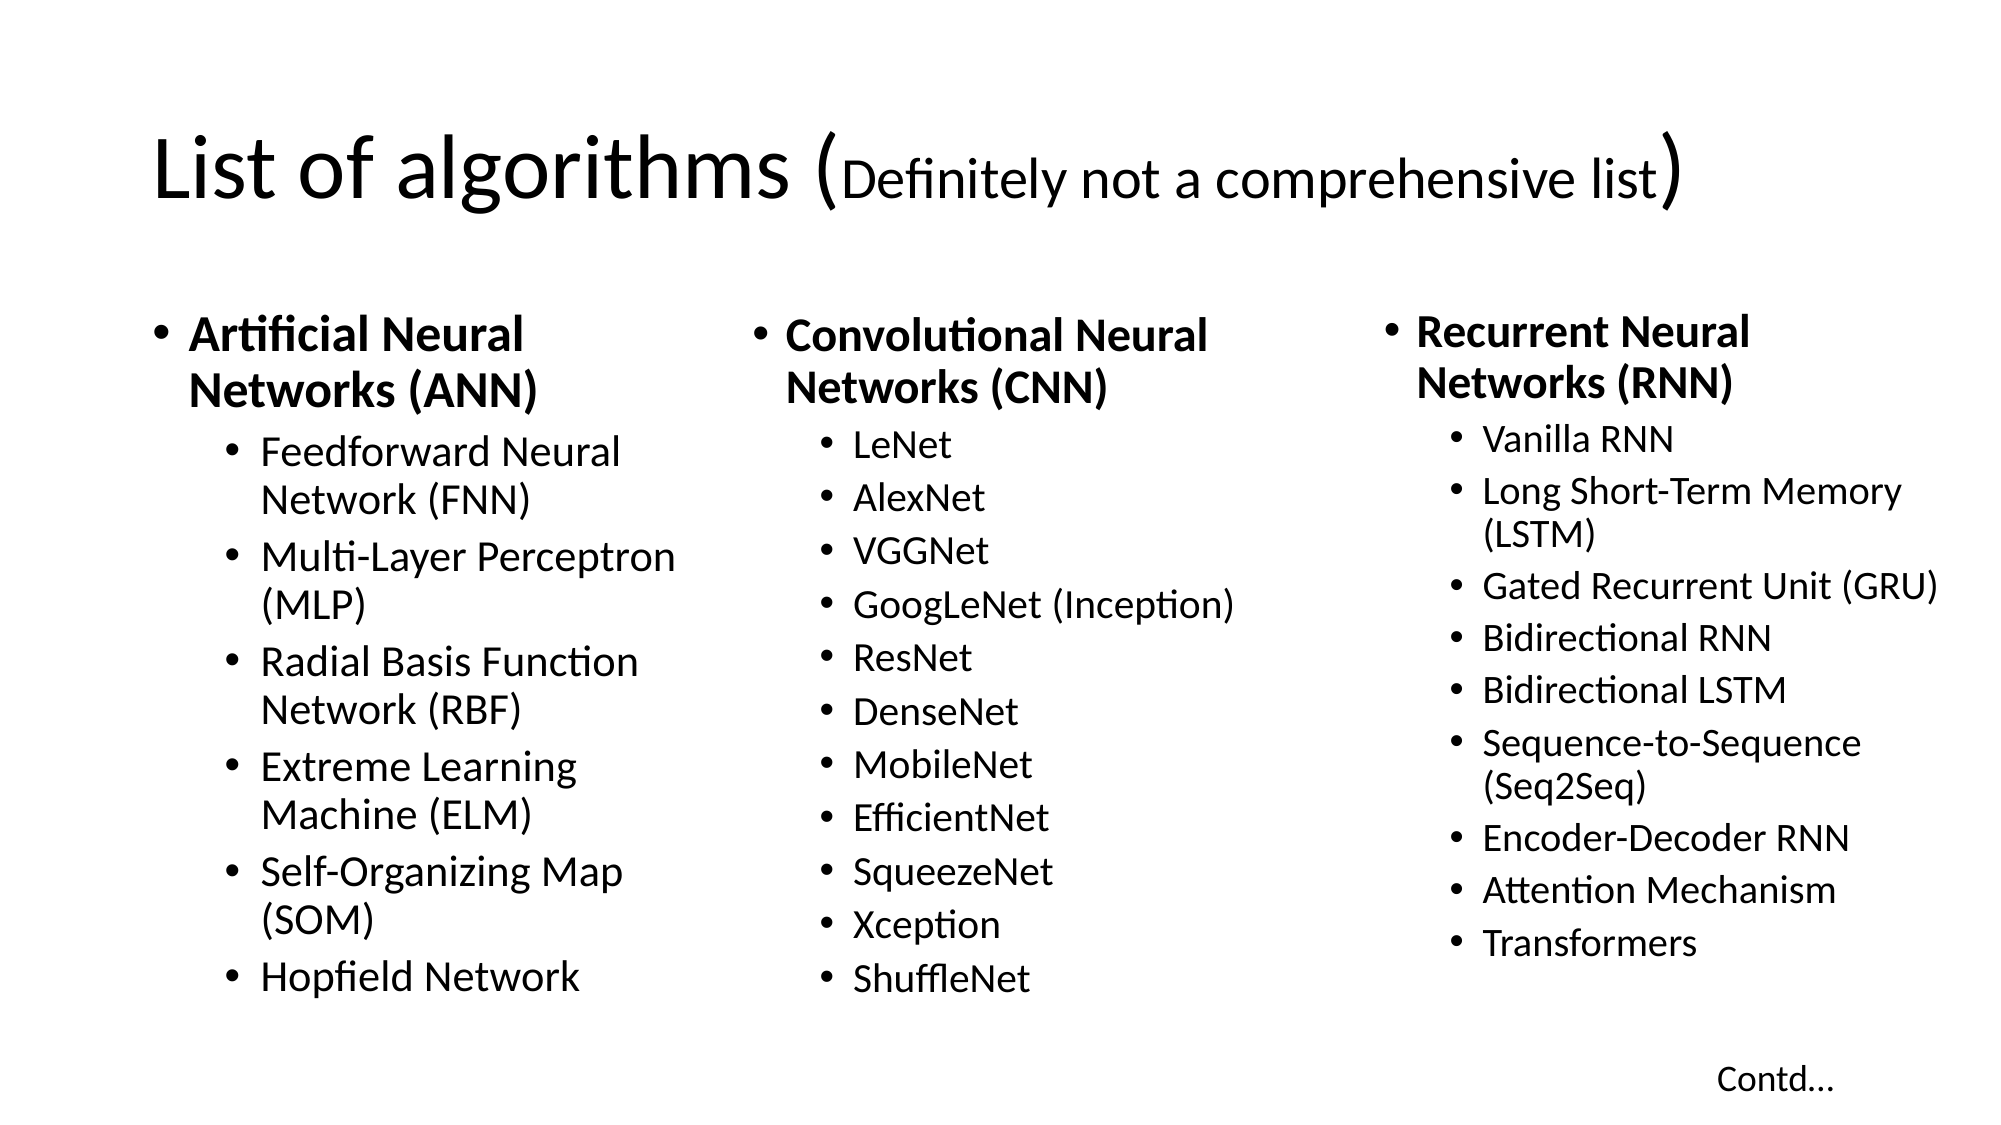

# List of algorithms (Definitely not a comprehensive list)
Artificial Neural Networks (ANN)
Feedforward Neural Network (FNN)
Multi-Layer Perceptron (MLP)
Radial Basis Function Network (RBF)
Extreme Learning Machine (ELM)
Self-Organizing Map (SOM)
Hopfield Network

Recurrent Neural Networks (RNN)
Vanilla RNN
Long Short-Term Memory (LSTM)
Gated Recurrent Unit (GRU)
Bidirectional RNN
Bidirectional LSTM
Sequence-to-Sequence (Seq2Seq)
Encoder-Decoder RNN
Attention Mechanism
Transformers

Convolutional Neural Networks (CNN)
LeNet
AlexNet
VGGNet
GoogLeNet (Inception)
ResNet
DenseNet
MobileNet
EfficientNet
SqueezeNet
Xception
ShuffleNet

Contd…